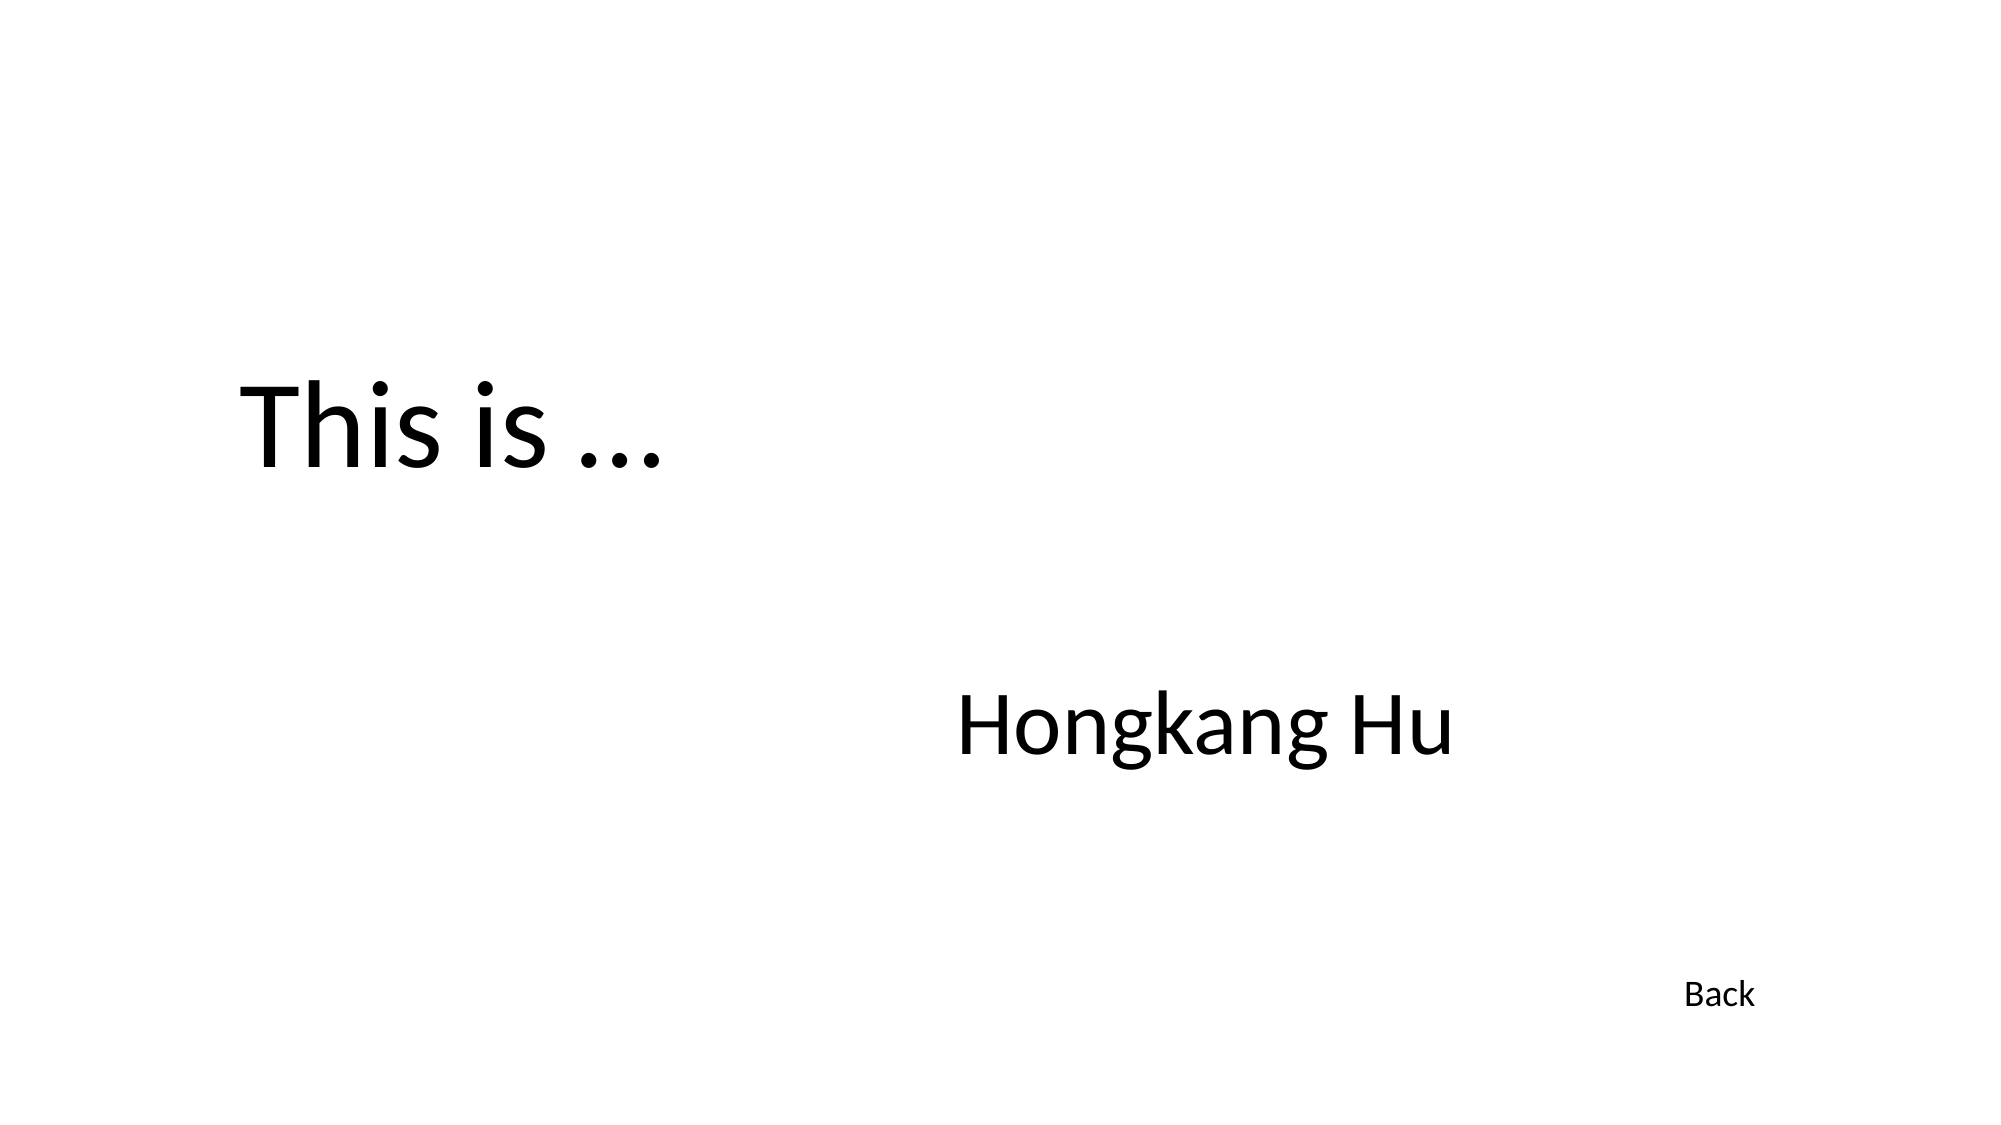

# This is …
Hongkang Hu
Back